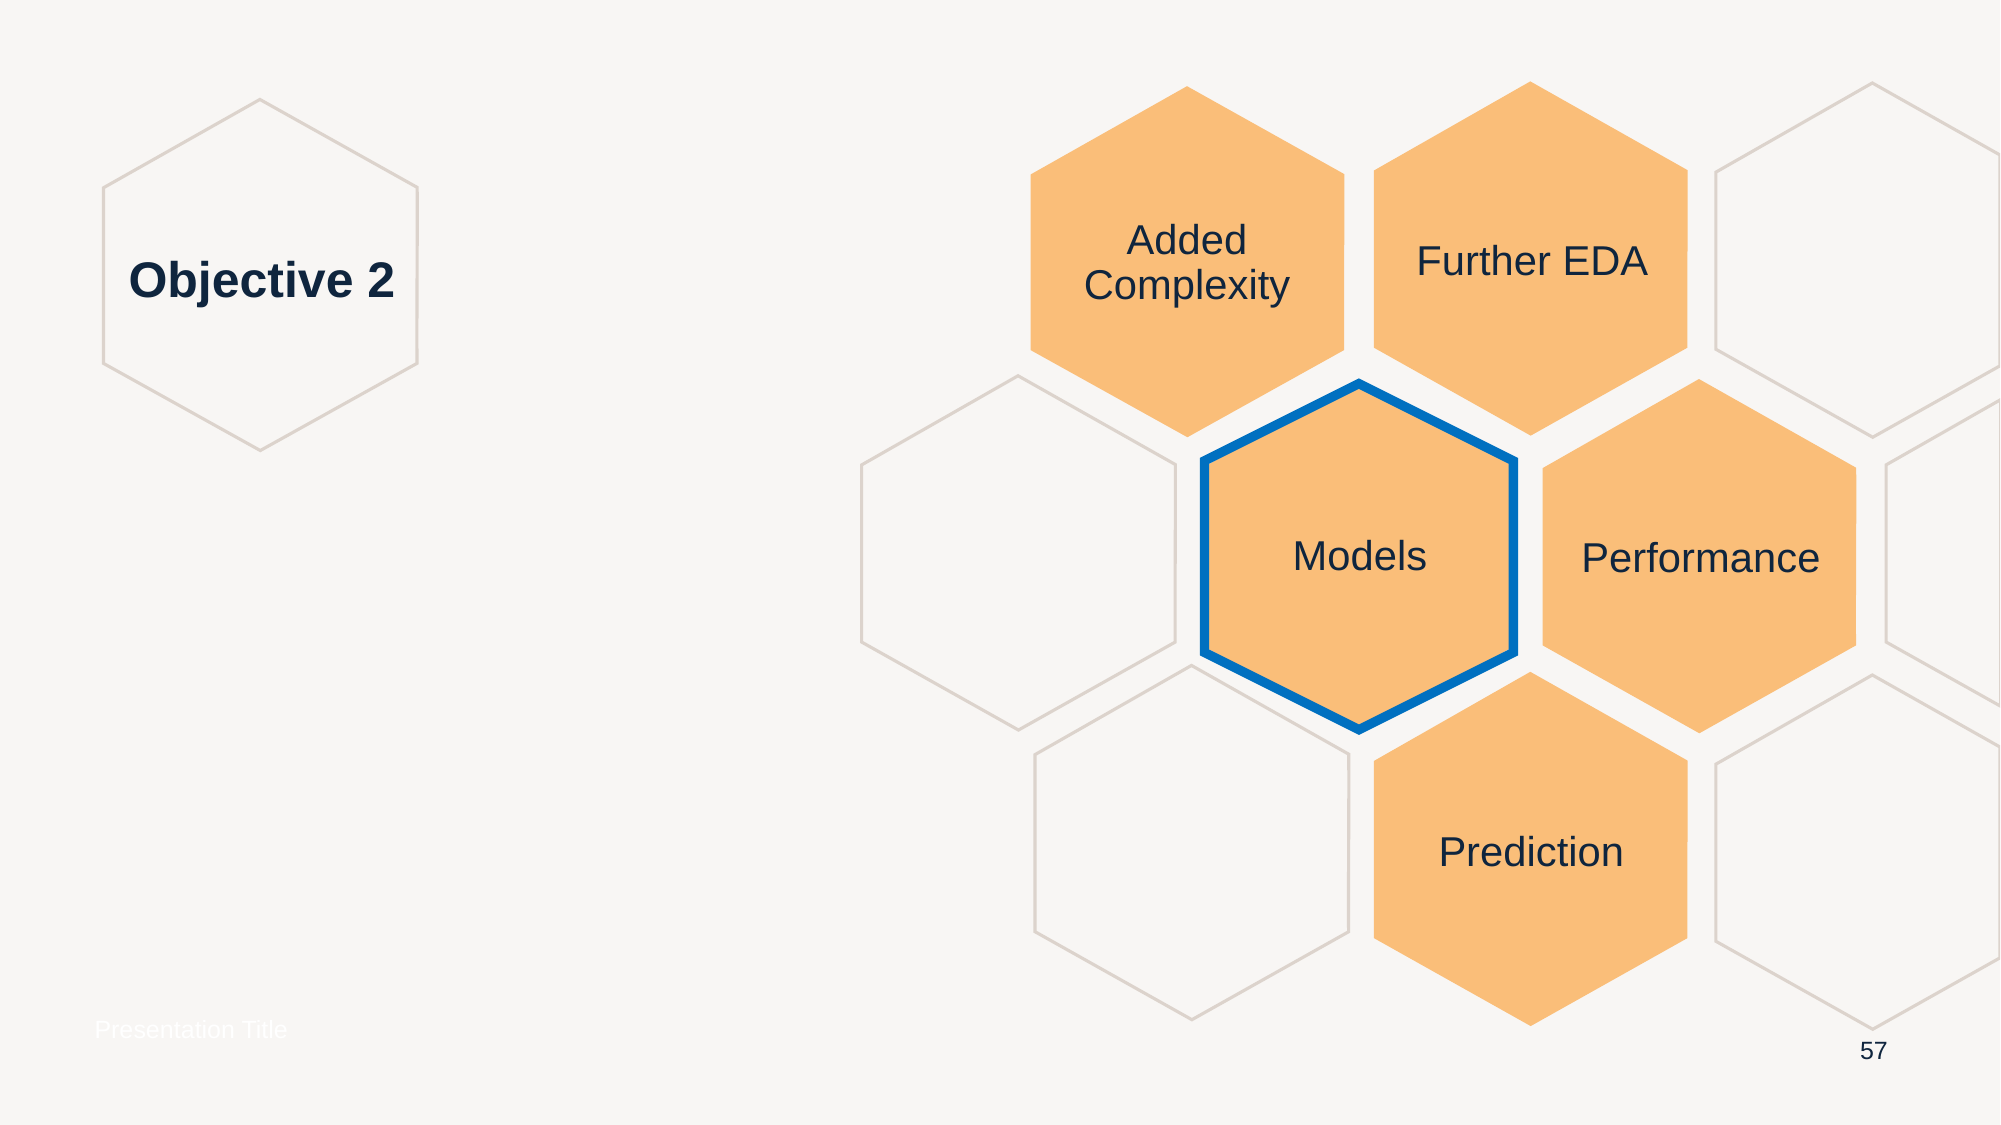

Further EDA
Added Complexity
# Objective 2

Models
Performance
Prediction
Presentation Title
57